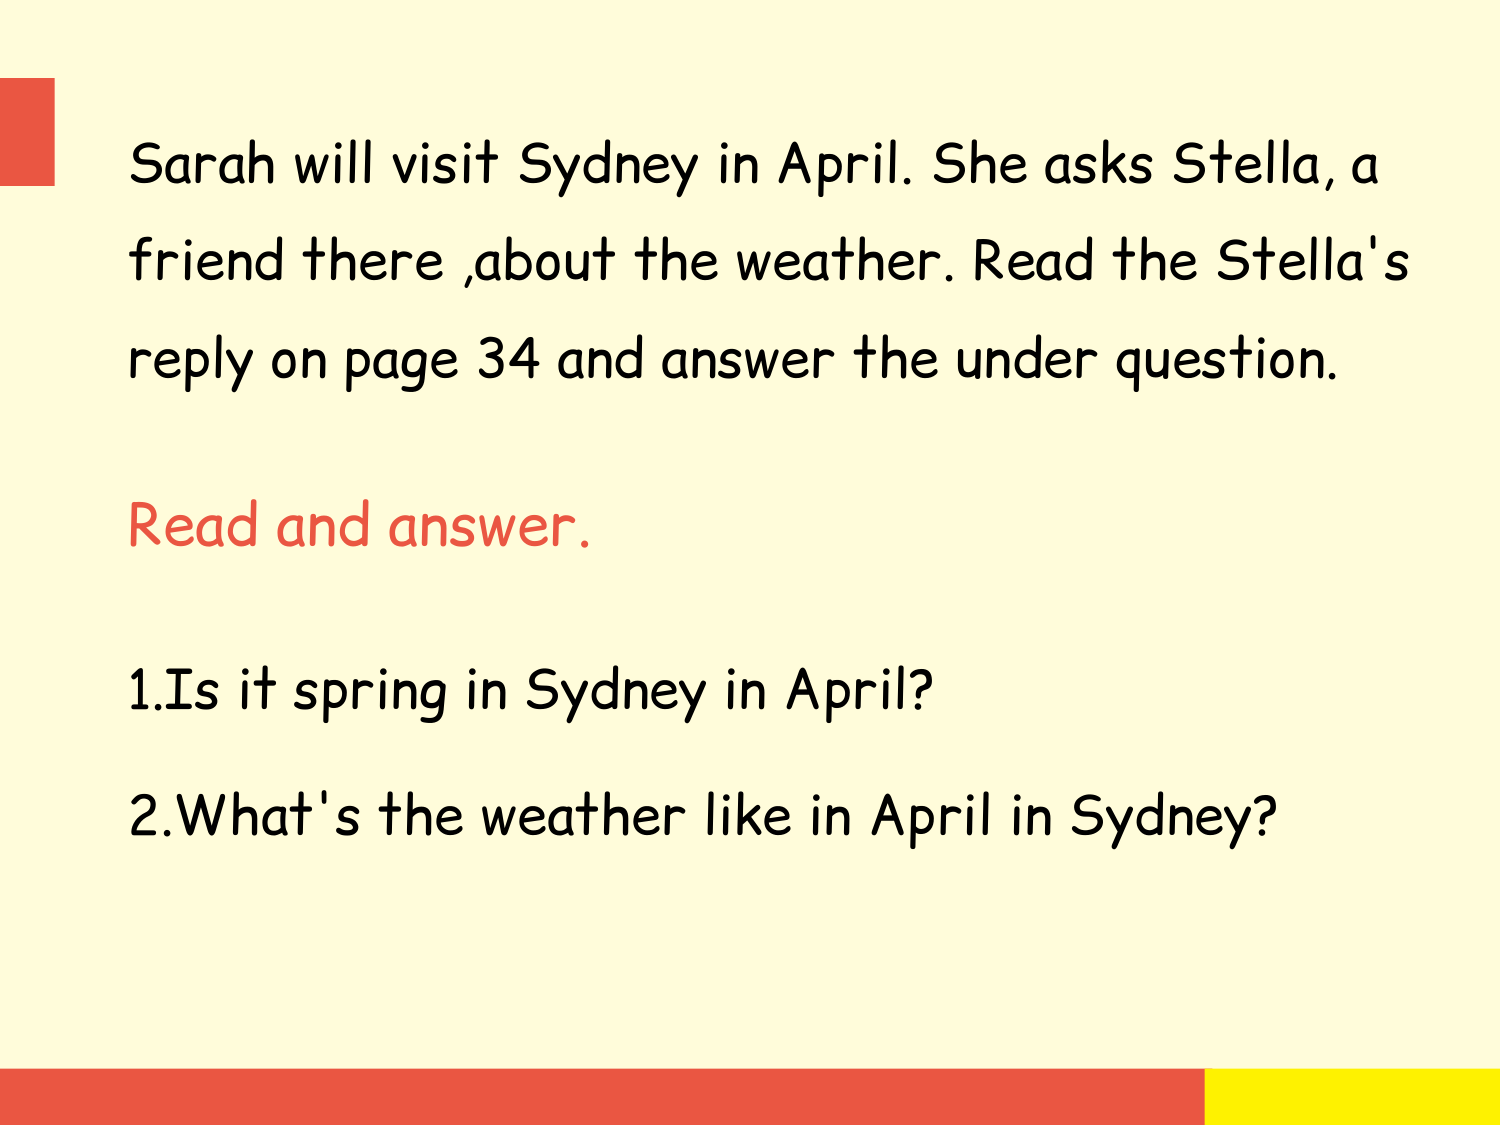

Sarah will visit Sydney in April. She asks Stella, a friend there ,about the weather. Read the Stella's reply on page 34 and answer the under question.
Read and answer.
1.Is it spring in Sydney in April?
2.What's the weather like in April in Sydney?